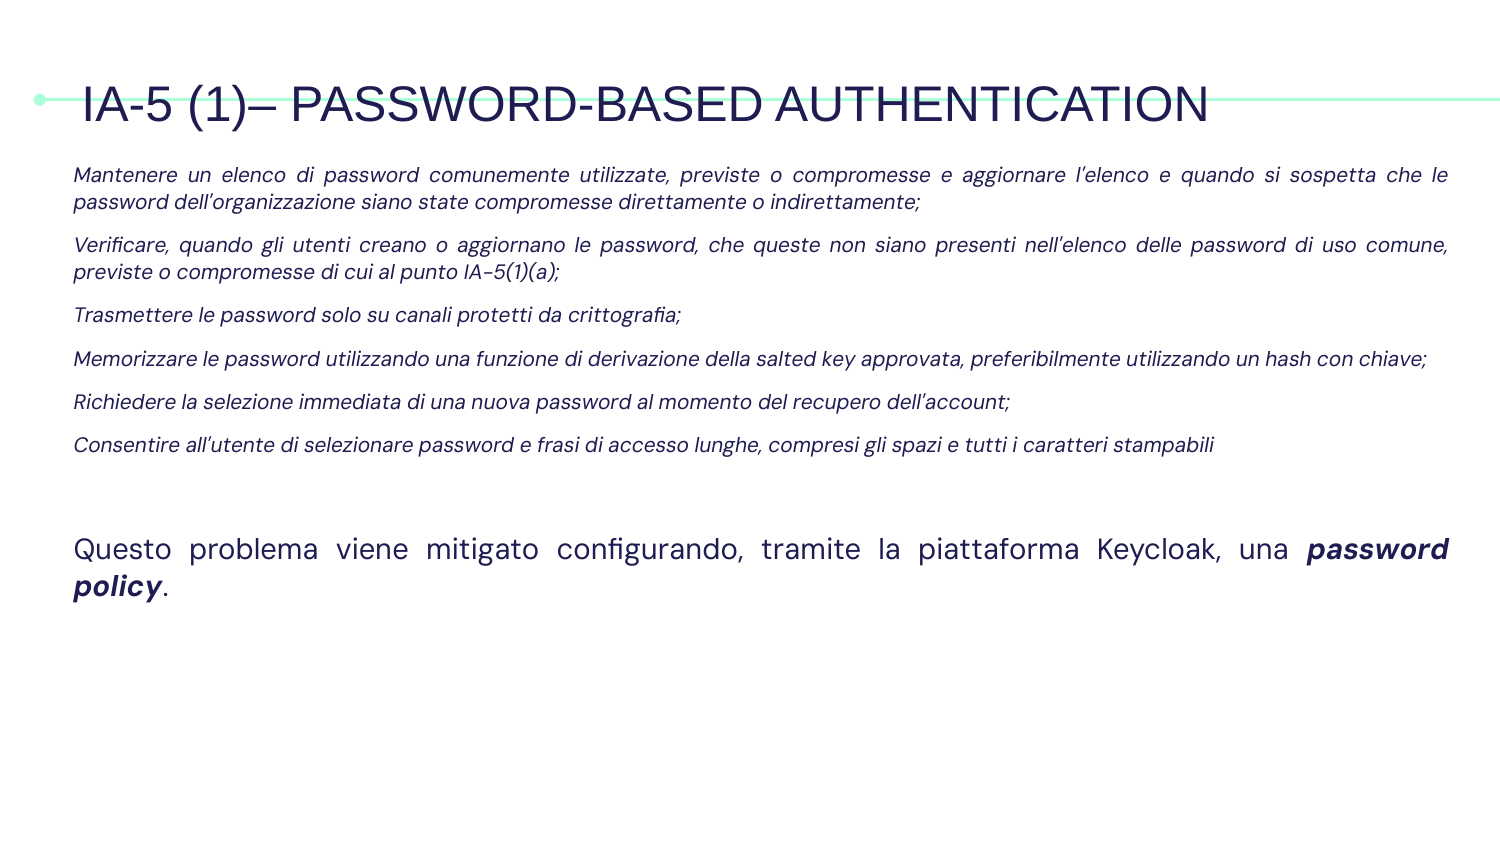

# IA-5 (1)– PASSWORD-BASED AUTHENTICATION
Mantenere un elenco di password comunemente utilizzate, previste o compromesse e aggiornare l'elenco e quando si sospetta che le password dell'organizzazione siano state compromesse direttamente o indirettamente;
Verificare, quando gli utenti creano o aggiornano le password, che queste non siano presenti nell'elenco delle password di uso comune, previste o compromesse di cui al punto IA-5(1)(a);
Trasmettere le password solo su canali protetti da crittografia;
Memorizzare le password utilizzando una funzione di derivazione della salted key approvata, preferibilmente utilizzando un hash con chiave;
Richiedere la selezione immediata di una nuova password al momento del recupero dell'account;
Consentire all'utente di selezionare password e frasi di accesso lunghe, compresi gli spazi e tutti i caratteri stampabili

Questo problema viene mitigato configurando, tramite la piattaforma Keycloak, una password policy.